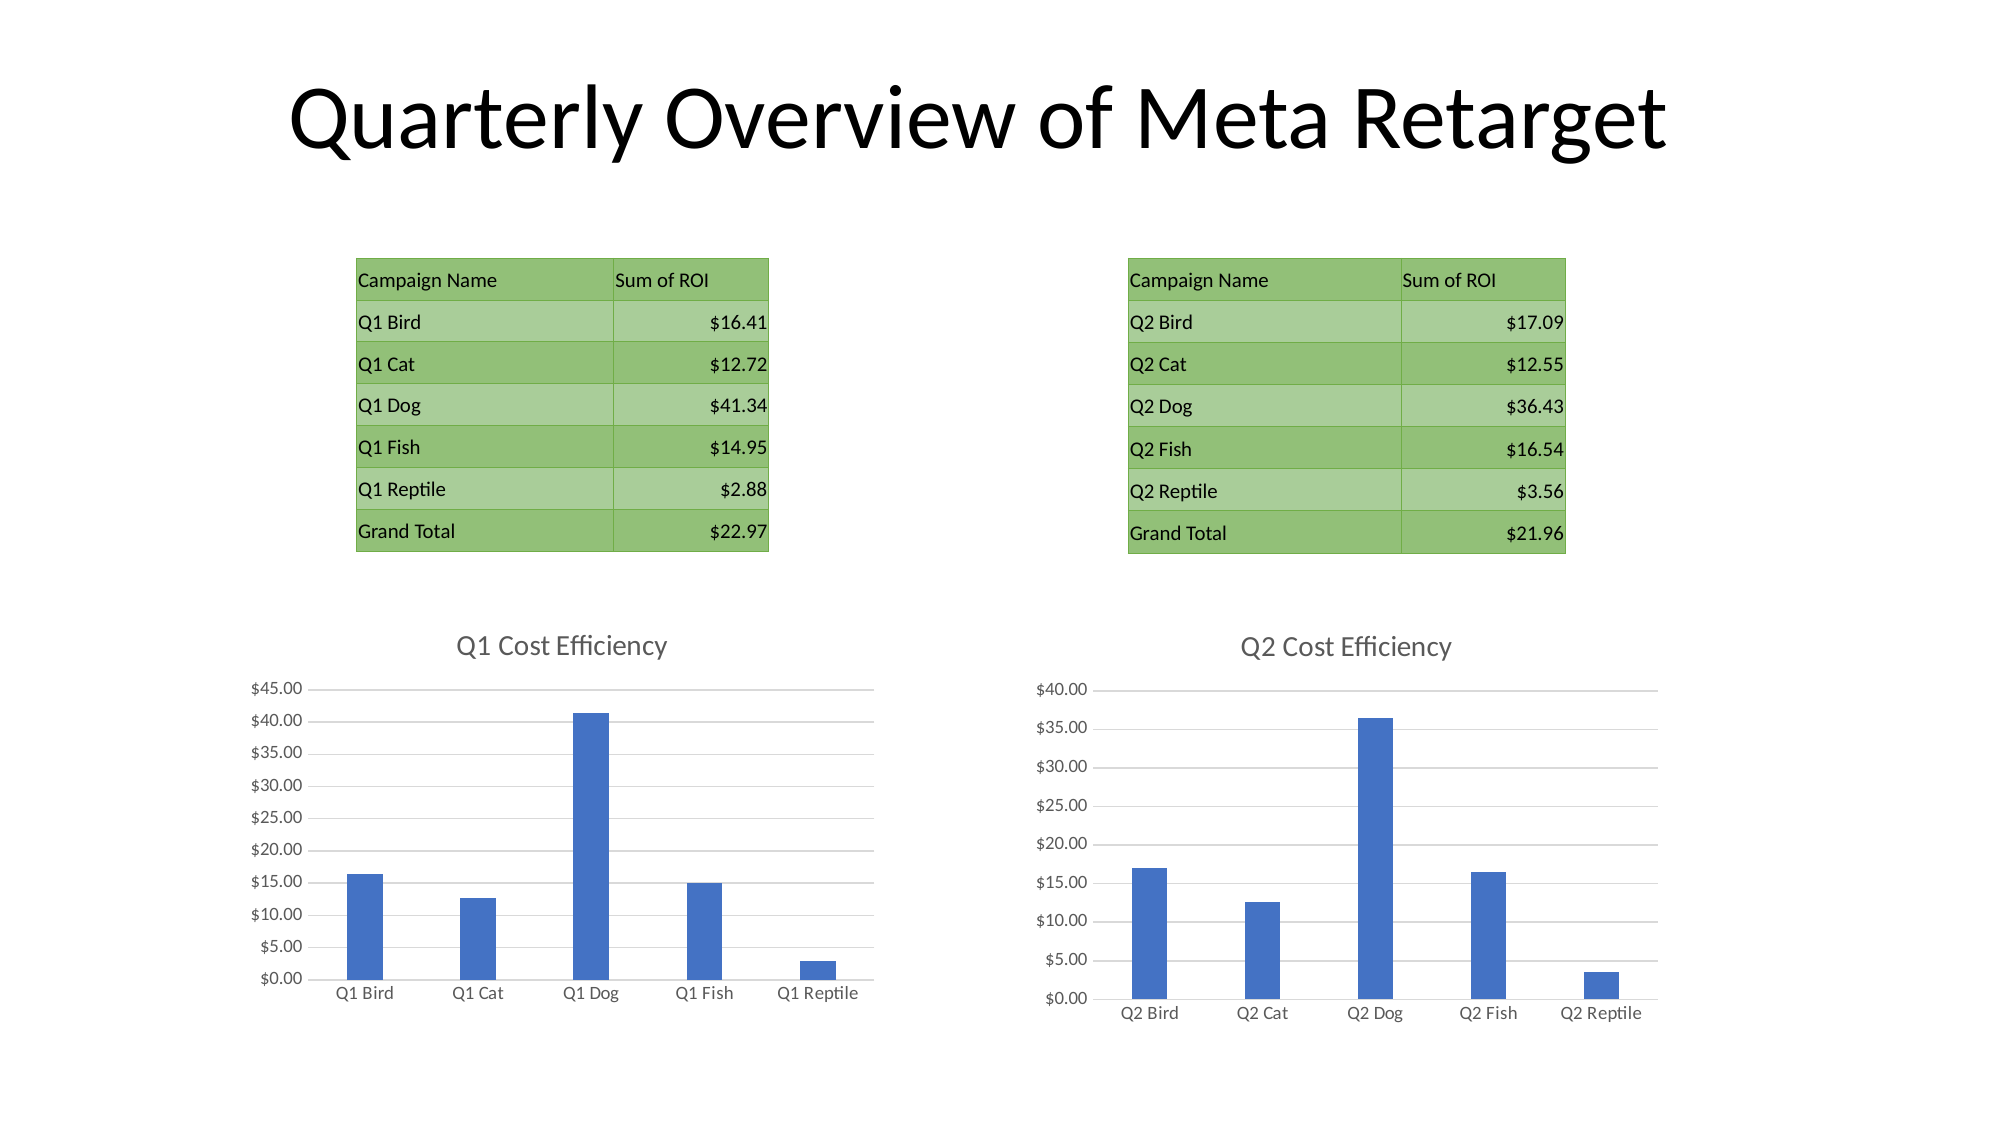

# Quarterly Overview of Meta Retarget

| Campaign Name | Sum of ROI |
| --- | --- |
| Q1 Bird | $16.41 |
| Q1 Cat | $12.72 |
| Q1 Dog | $41.34 |
| Q1 Fish | $14.95 |
| Q1 Reptile | $2.88 |
| Grand Total | $22.97 |
| Campaign Name | Sum of ROI |
| --- | --- |
| Q2 Bird | $17.09 |
| Q2 Cat | $12.55 |
| Q2 Dog | $36.43 |
| Q2 Fish | $16.54 |
| Q2 Reptile | $3.56 |
| Grand Total | $21.96 |

### Chart: Q1 Cost Efficiency

| Category | Total |
|---|---|
| Q1 Bird | 16.41337597318587 |
| Q1 Cat | 12.715597728390067 |
| Q1 Dog | 41.342517901511926 |
| Q1 Fish | 14.950747472631837 |
| Q1 Reptile | 2.8782294886352586 |

### Chart: Q2 Cost Efficiency

| Category | Total |
|---|---|
| Q2 Bird | 17.086822211586483 |
| Q2 Cat | 12.552662929776735 |
| Q2 Dog | 36.42664064926726 |
| Q2 Fish | 16.54281493320517 |
| Q2 Reptile | 3.5572480286819106 |